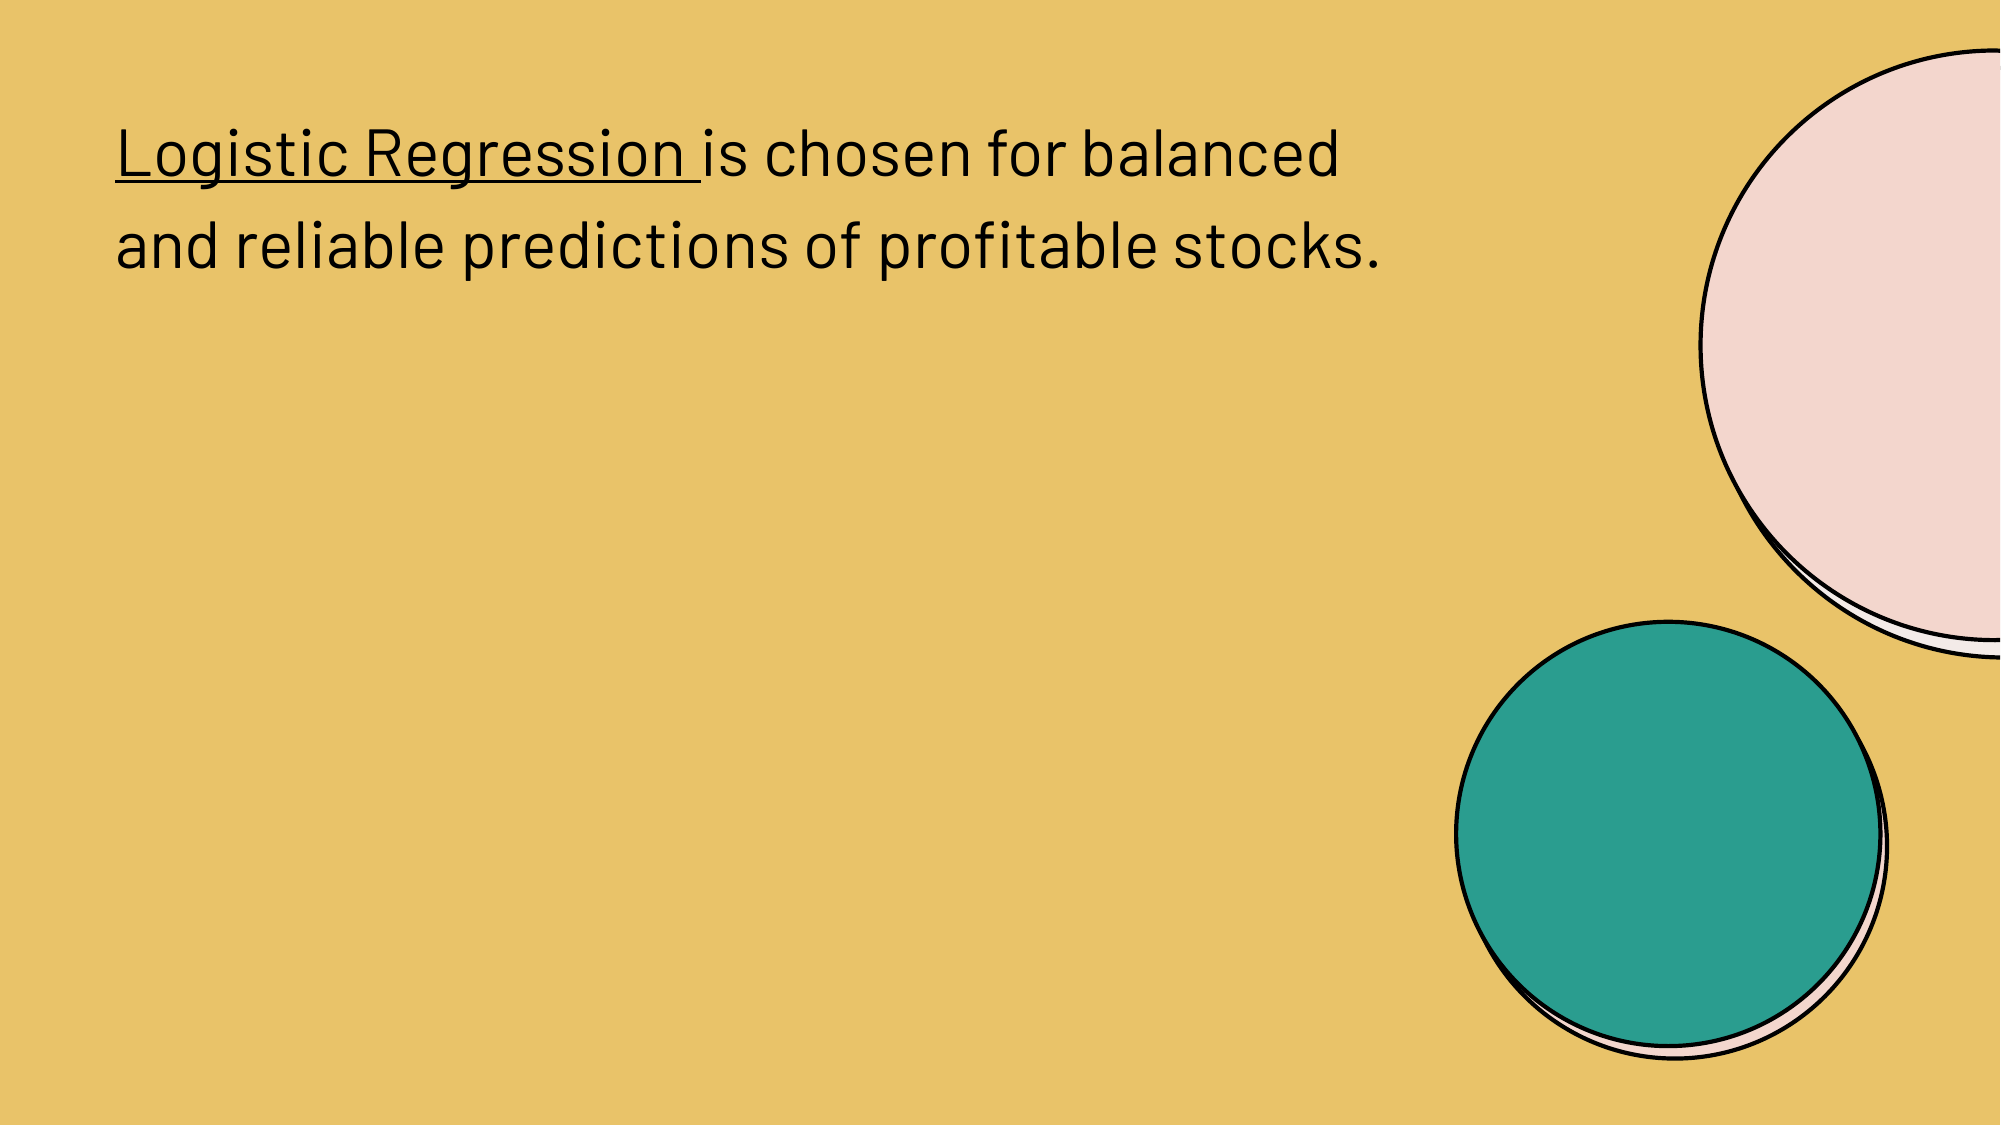

Logistic Regression is chosen for balanced and reliable predictions of profitable stocks.